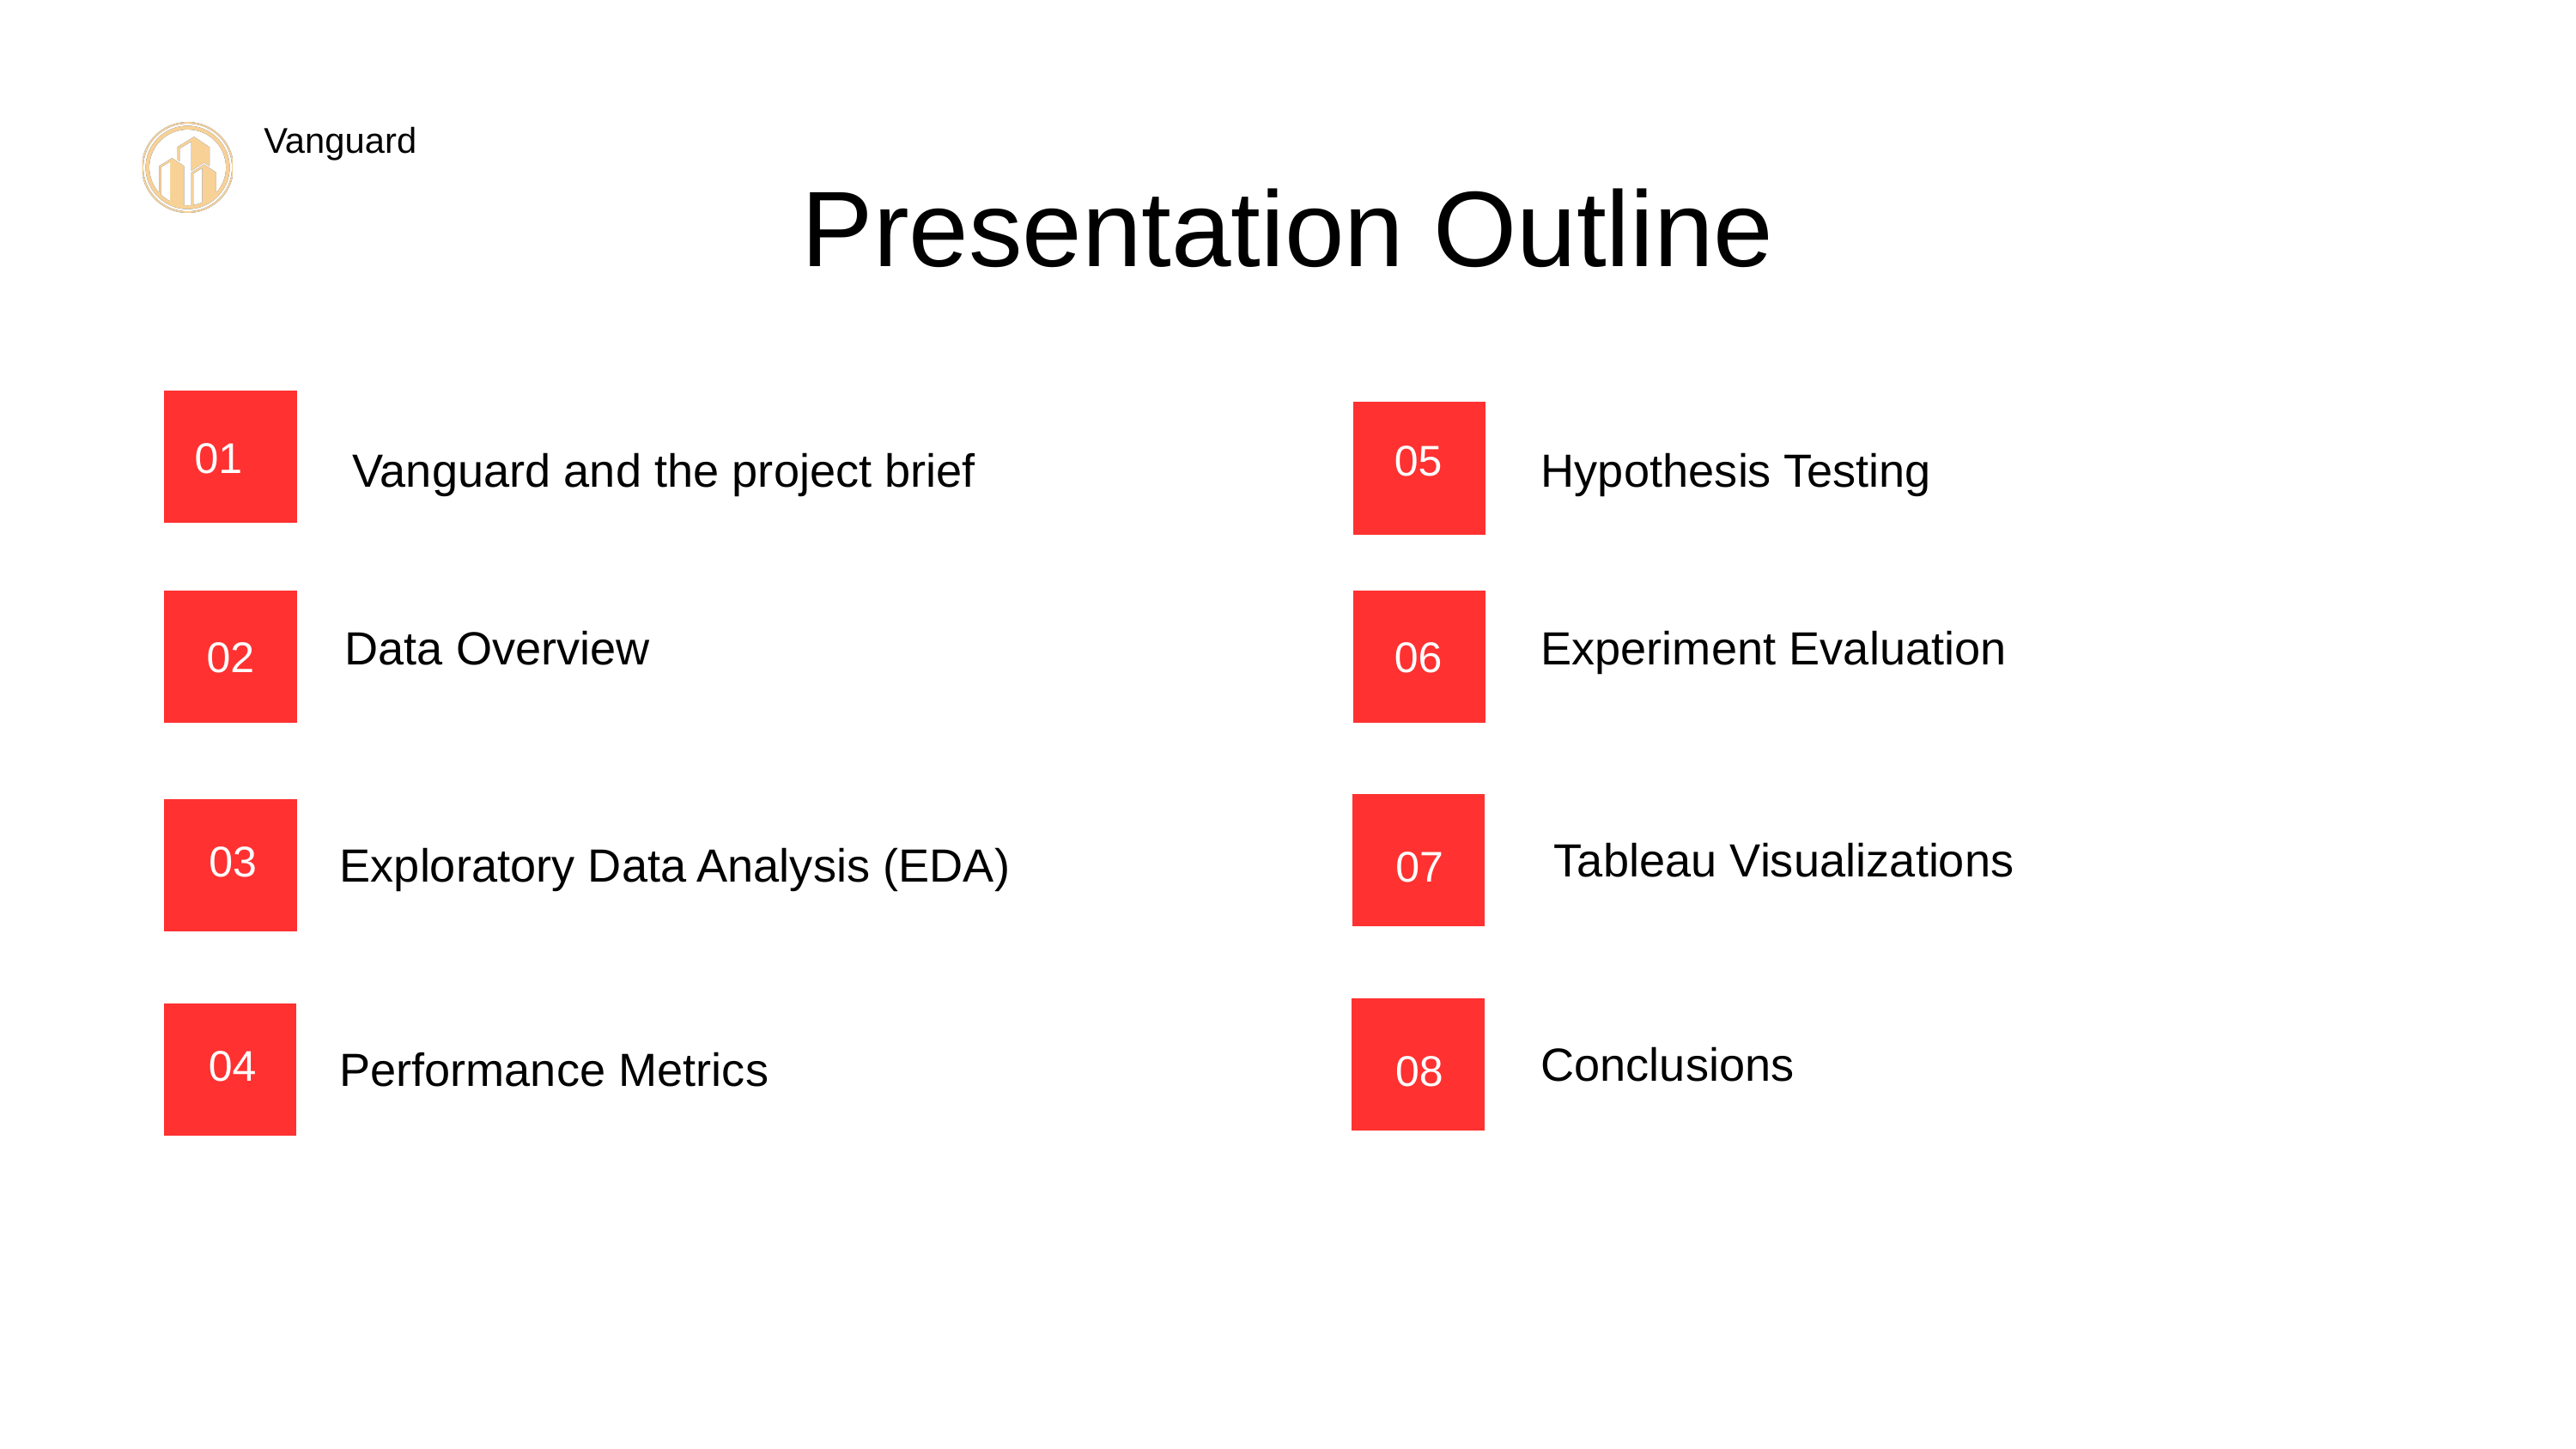

Vanguard

Presentation Outline

01
05
 Vanguard and the project brief
Hypothesis Testing

Data Overview
Experiment Evaluation
02
06

 Tableau Visualizations
Exploratory Data Analysis (EDA)
03
07

Conclusions
Performance Metrics
04
08